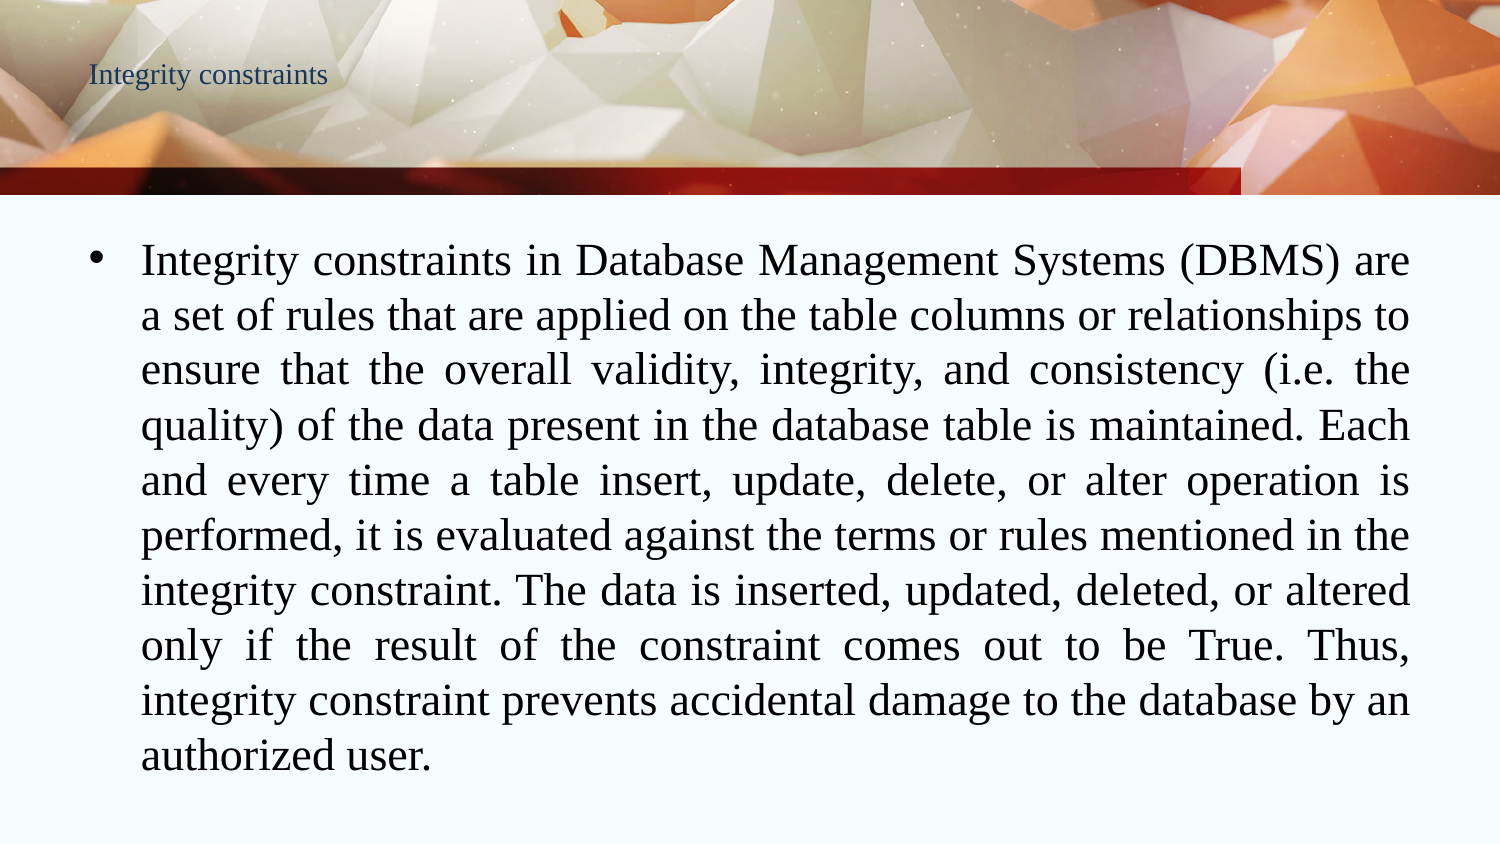

# Integrity constraints
Integrity constraints in Database Management Systems (DBMS) are a set of rules that are applied on the table columns or relationships to ensure that the overall validity, integrity, and consistency (i.e. the quality) of the data present in the database table is maintained. Each and every time a table insert, update, delete, or alter operation is performed, it is evaluated against the terms or rules mentioned in the integrity constraint. The data is inserted, updated, deleted, or altered only if the result of the constraint comes out to be True. Thus, integrity constraint prevents accidental damage to the database by an authorized user.